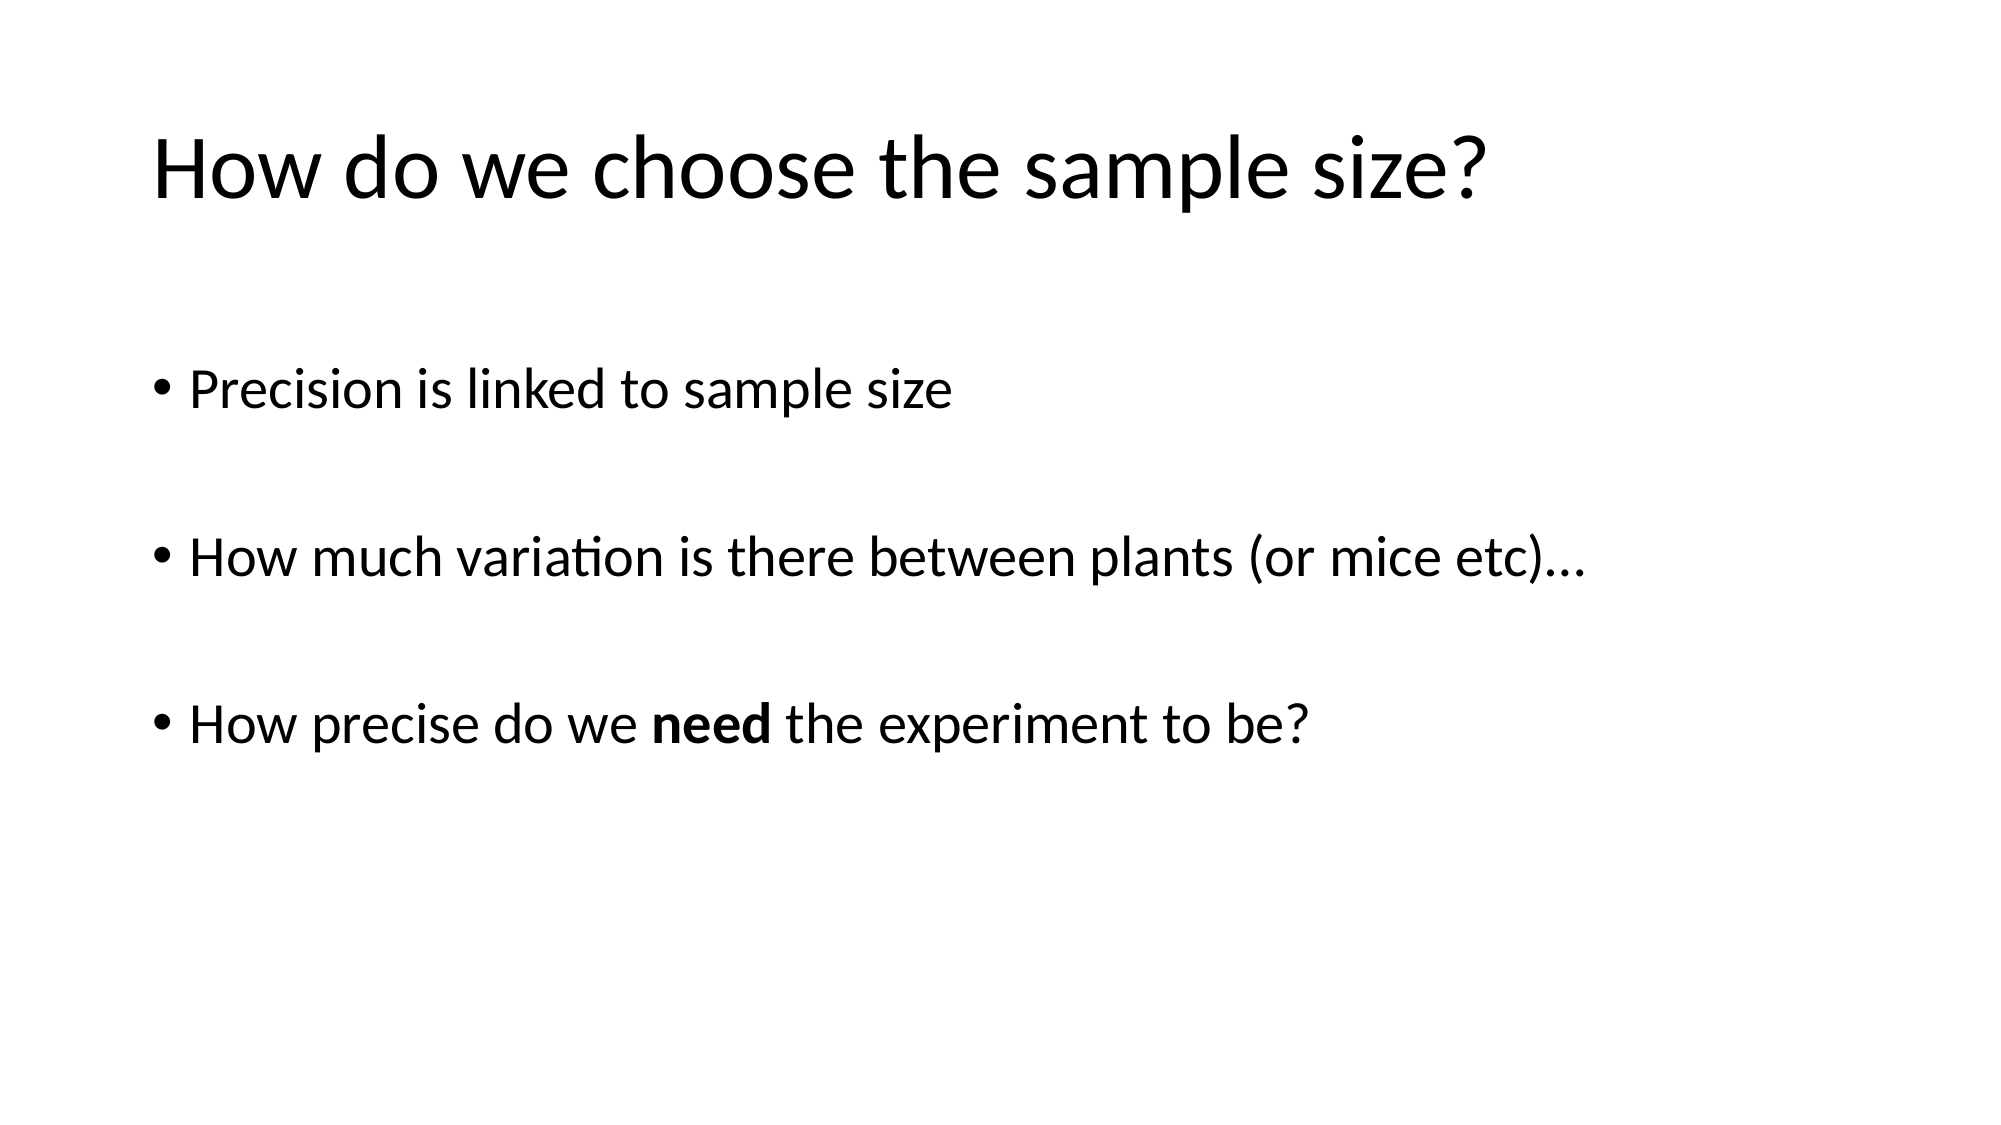

# How do we choose the sample size?
Precision is linked to sample size

How much variation is there between plants (or mice etc)…

How precise do we need the experiment to be?